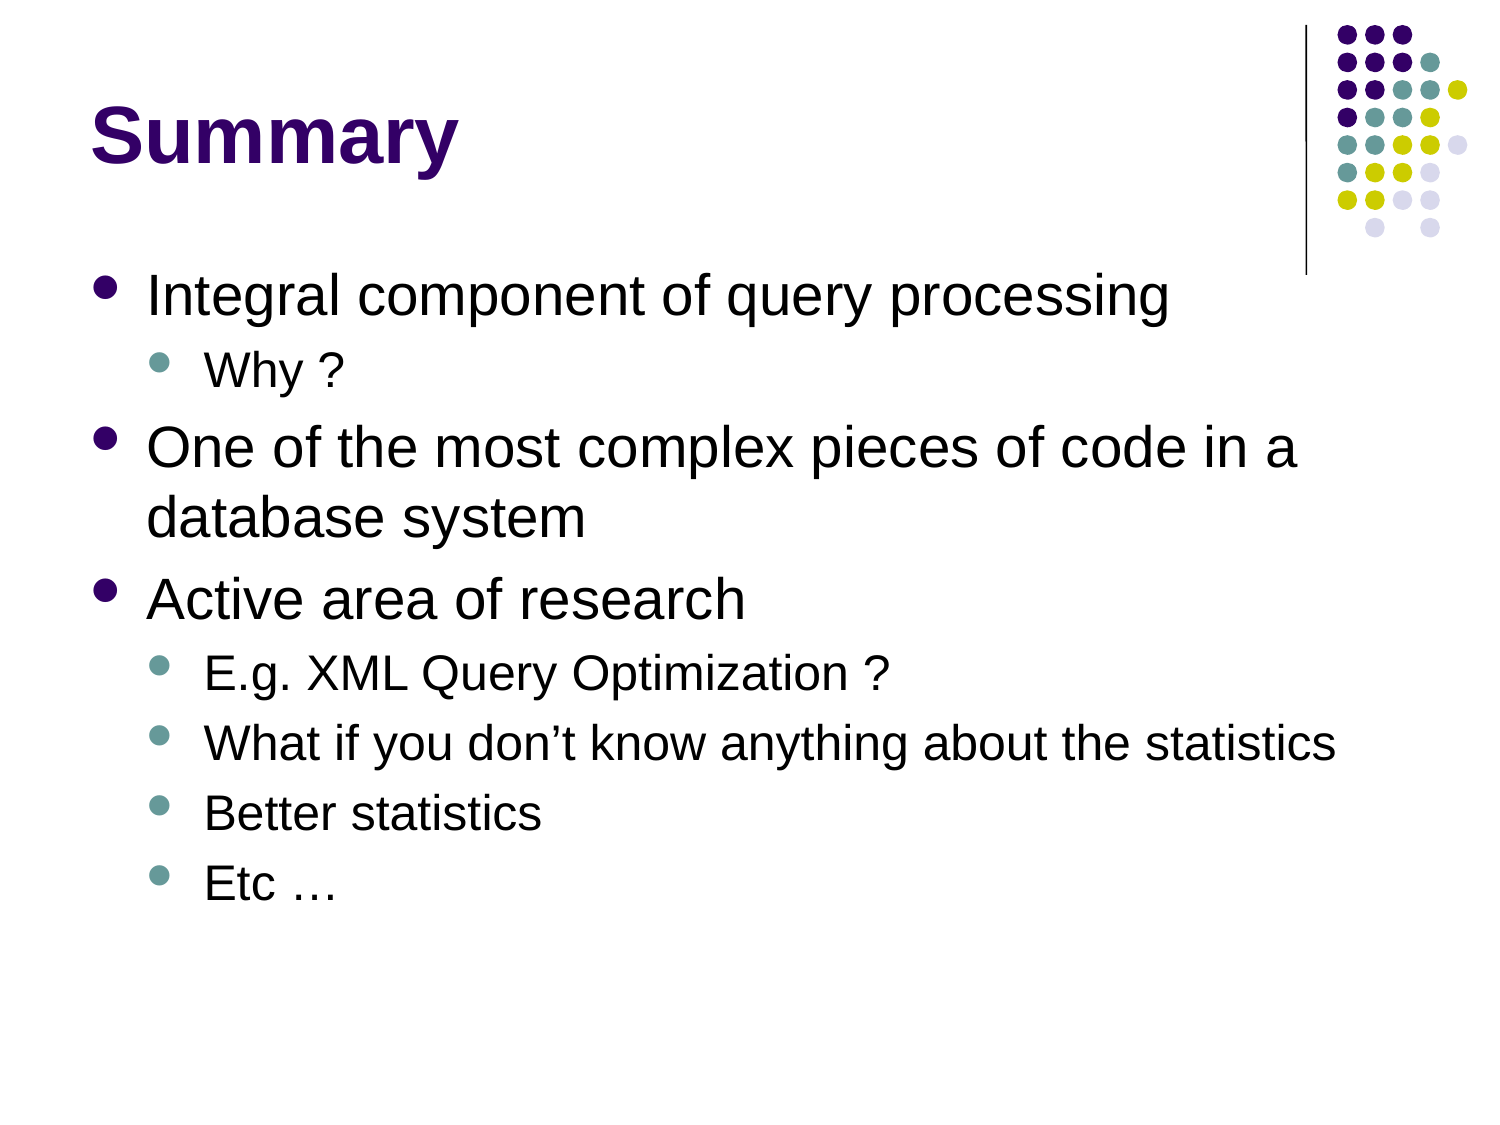

# Summary
Integral component of query processing
Why ?
One of the most complex pieces of code in a database system
Active area of research
E.g. XML Query Optimization ?
What if you don’t know anything about the statistics
Better statistics
Etc …